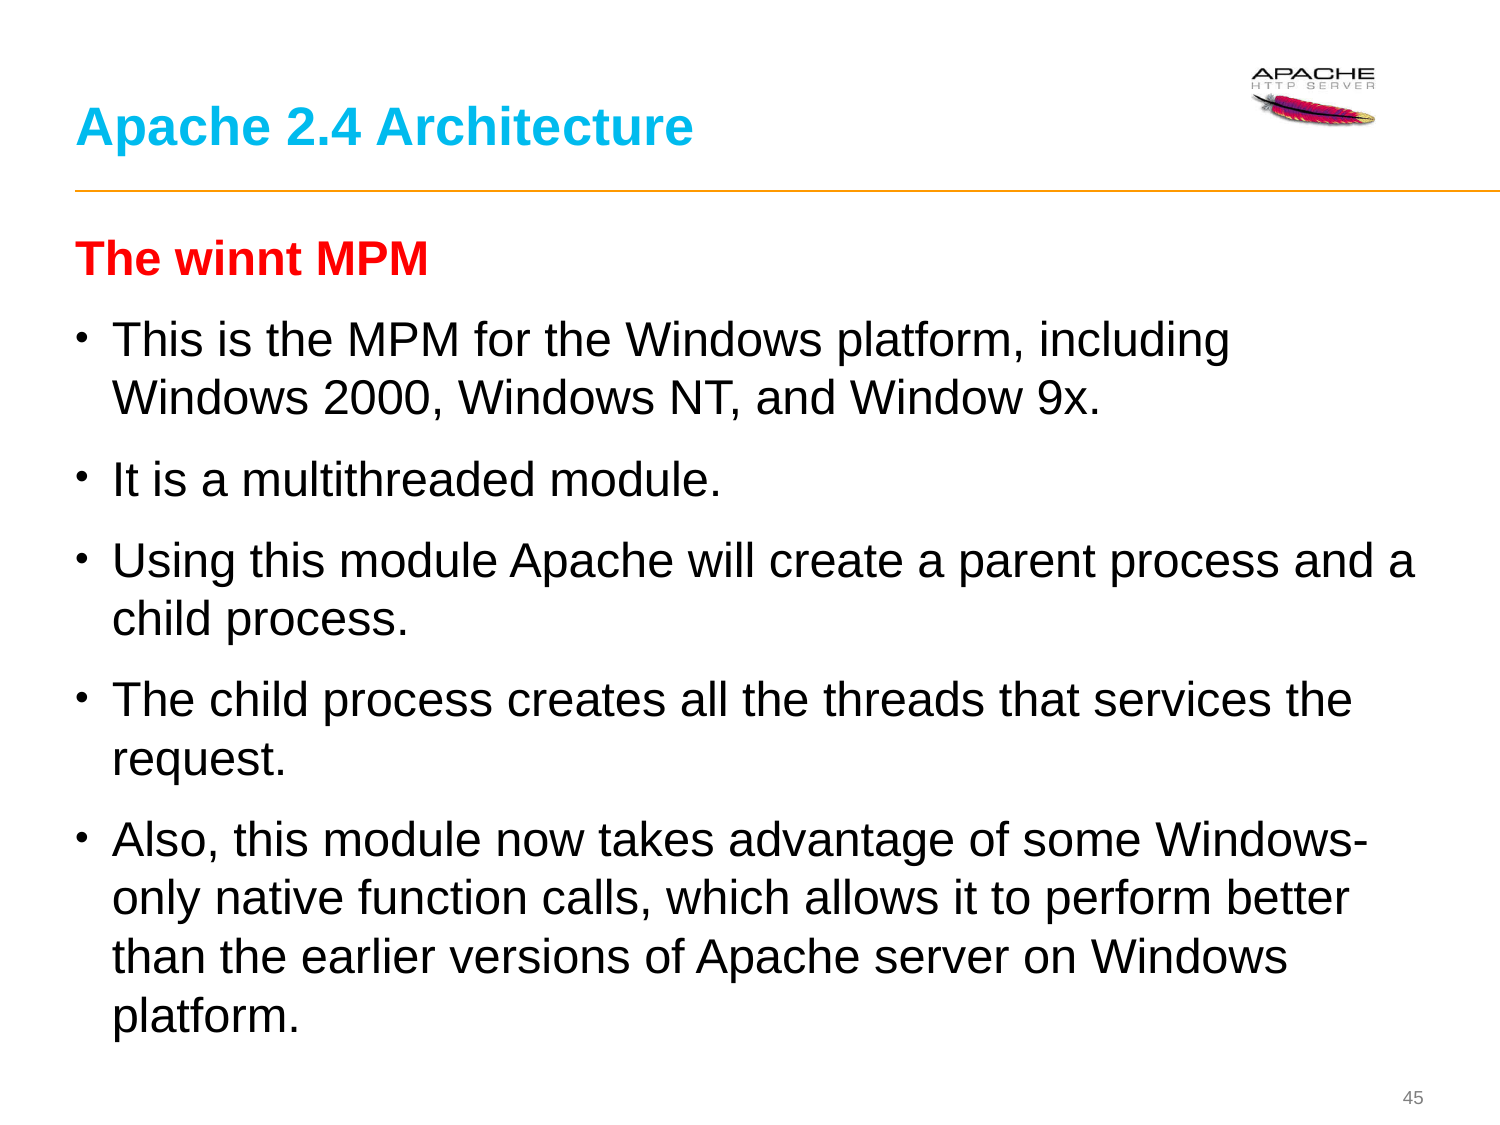

# Apache 2.4 Architecture
The winnt MPM
This is the MPM for the Windows platform, including Windows 2000, Windows NT, and Window 9x.
It is a multithreaded module.
Using this module Apache will create a parent process and a child process.
The child process creates all the threads that services the request.
Also, this module now takes advantage of some Windows-only native function calls, which allows it to perform better than the earlier versions of Apache server on Windows platform.